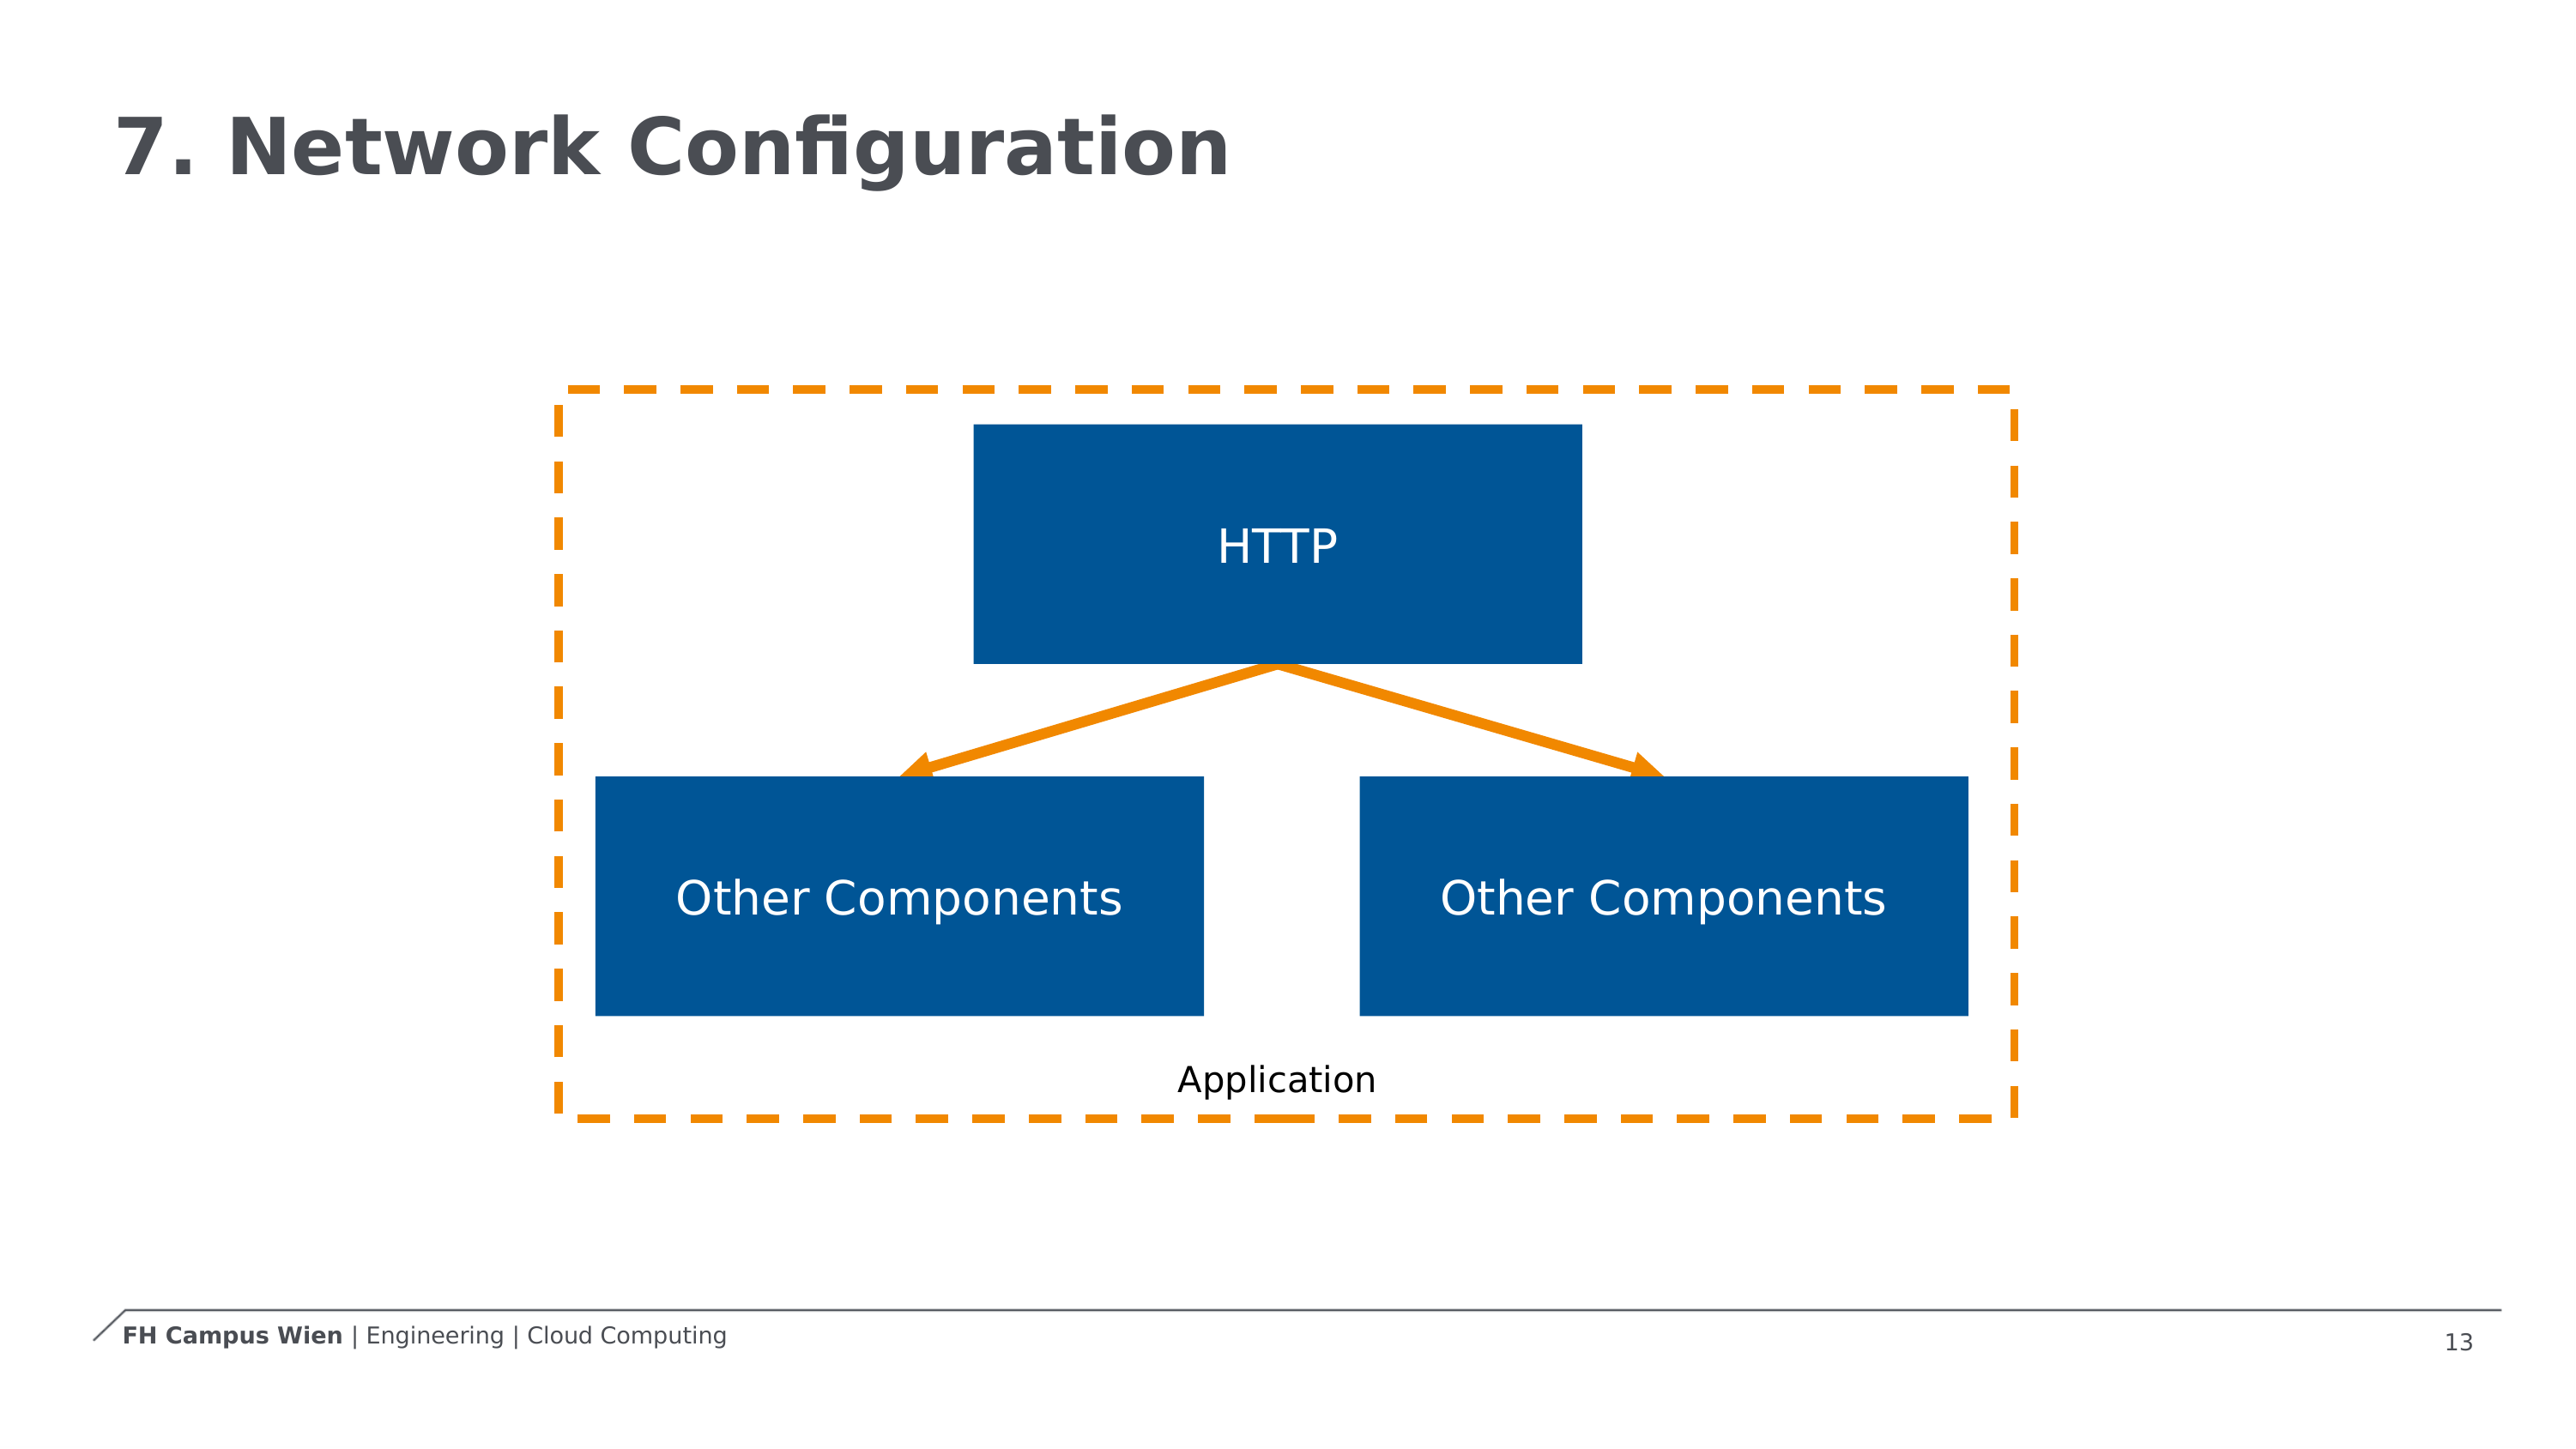

# 7. Network Configuration

HTTP
Other Components
Other Components
Application